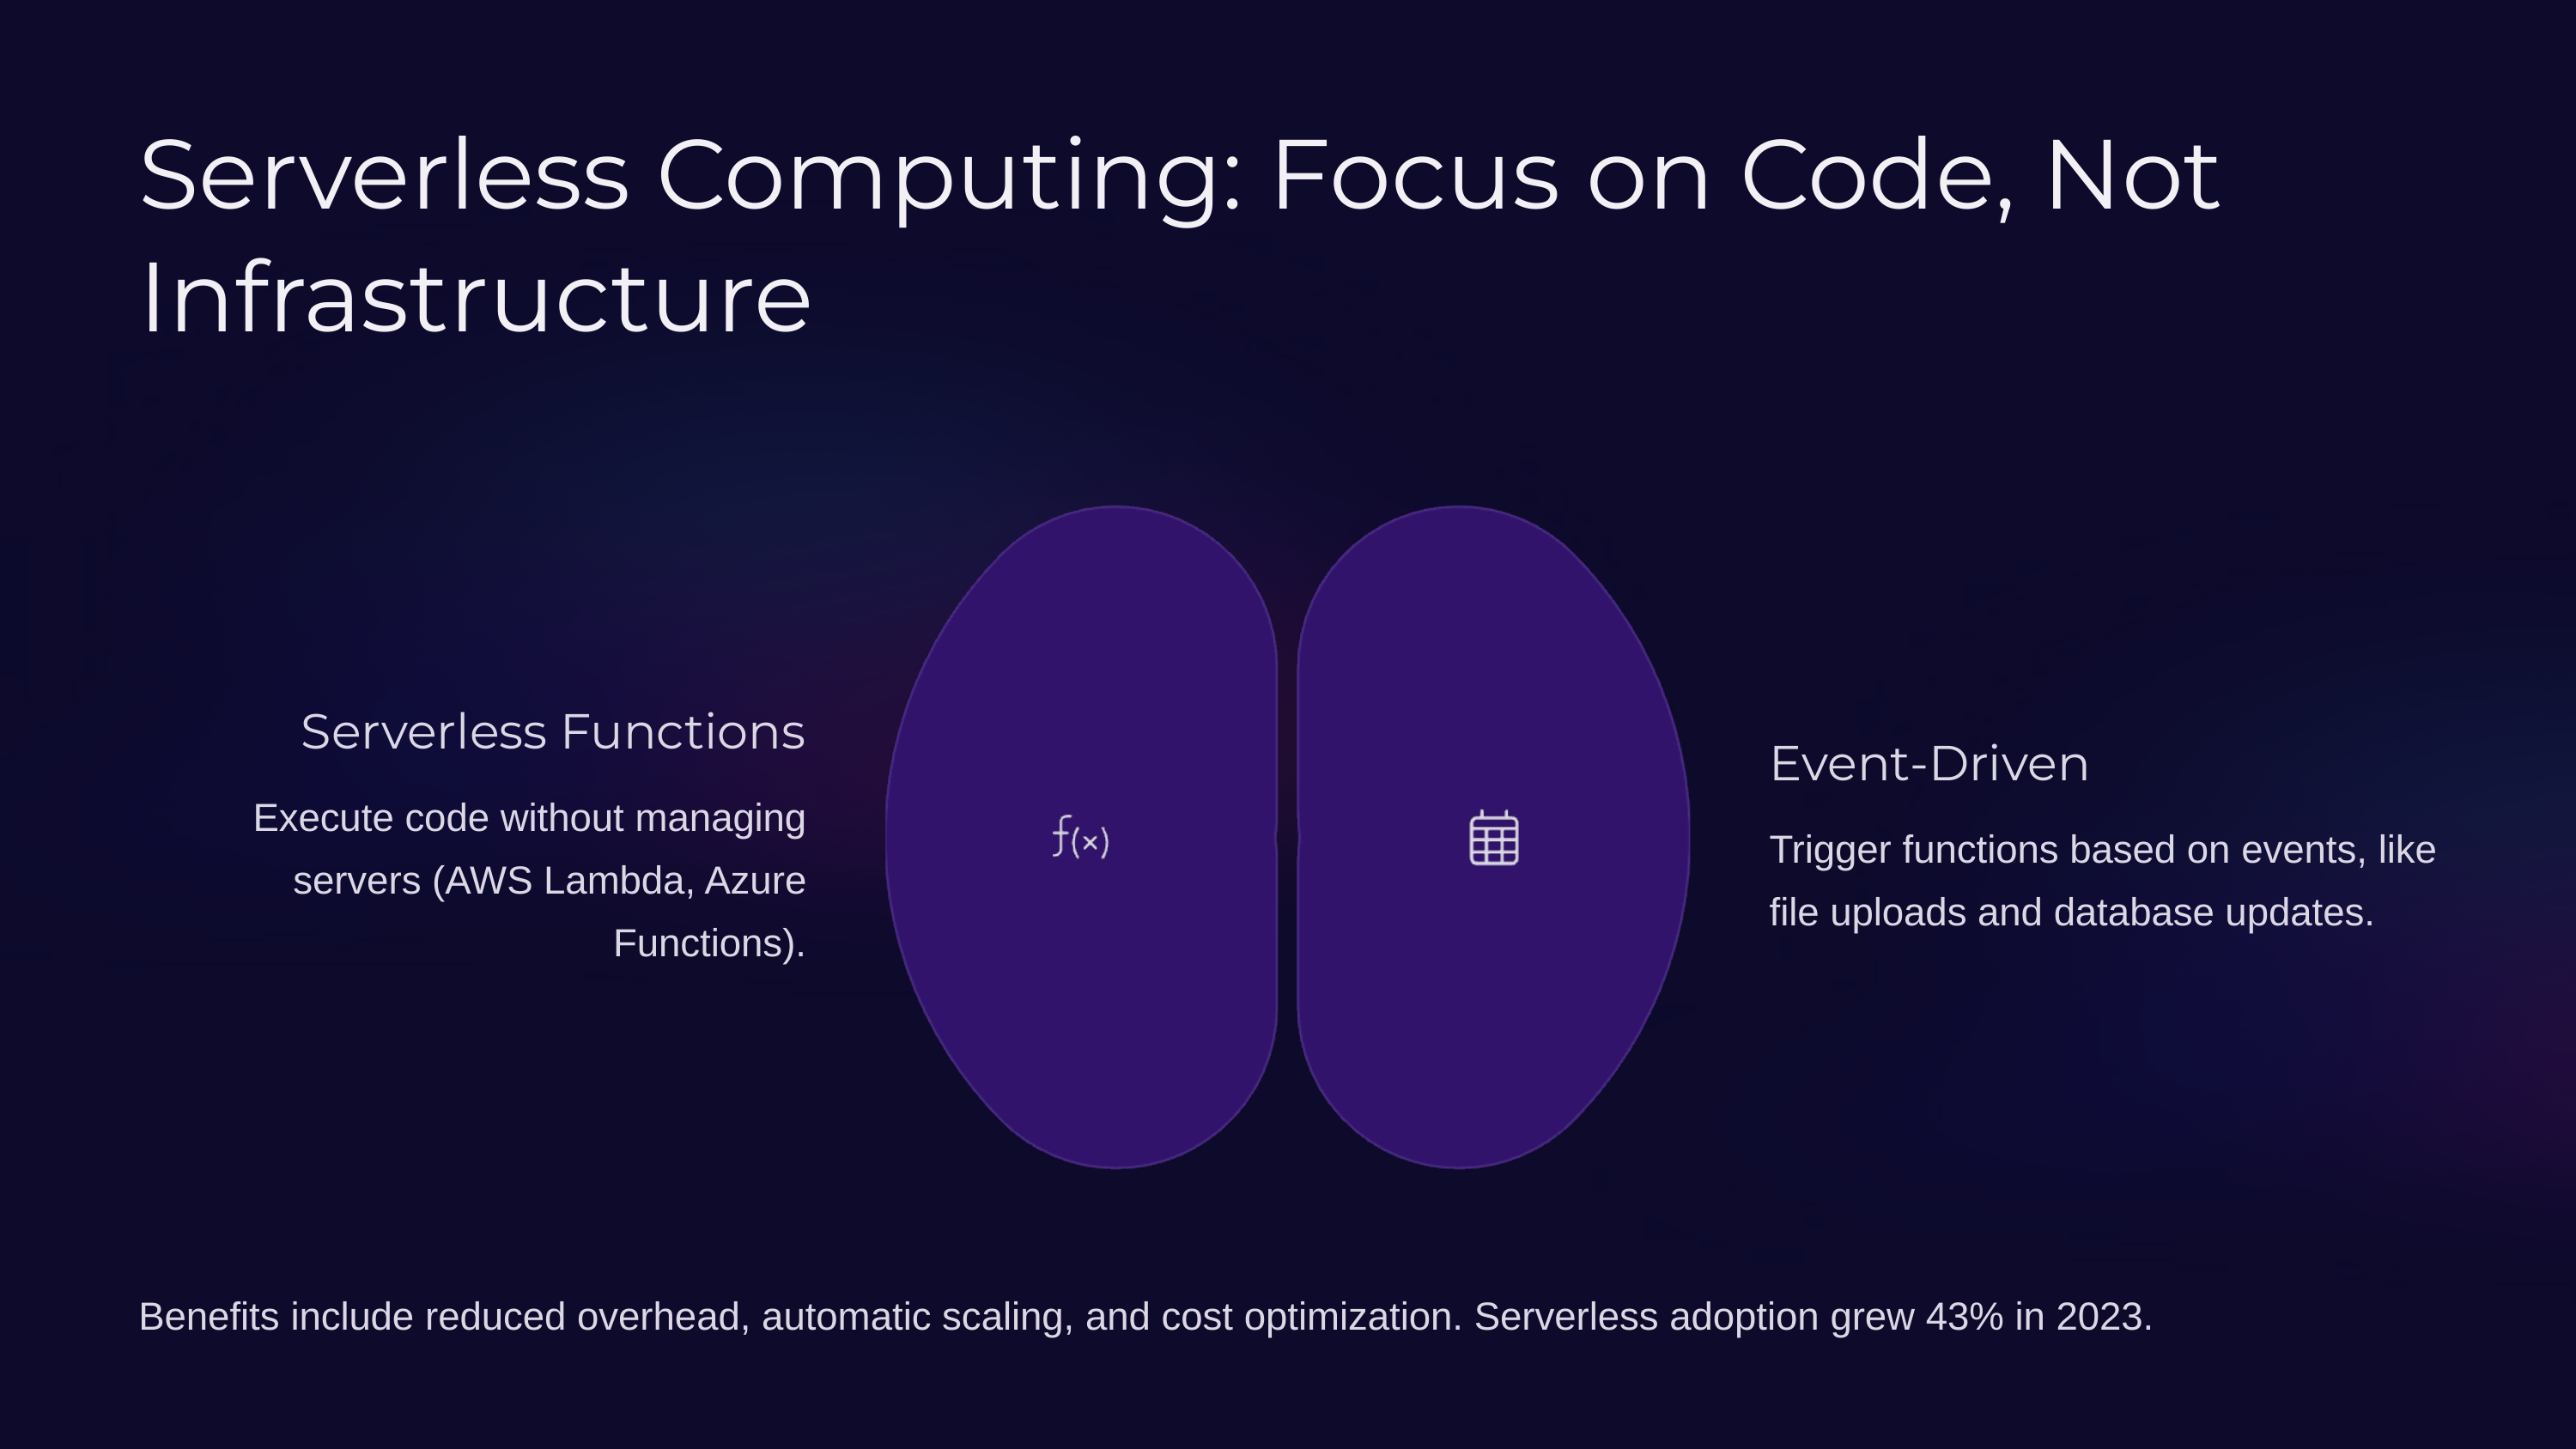

Serverless Computing: Focus on Code, Not Infrastructure

Serverless Functions

Event-Driven

Execute code without managing servers (AWS Lambda, Azure Functions).

Trigger functions based on events, like file uploads and database updates.

Benefits include reduced overhead, automatic scaling, and cost optimization. Serverless adoption grew 43% in 2023.